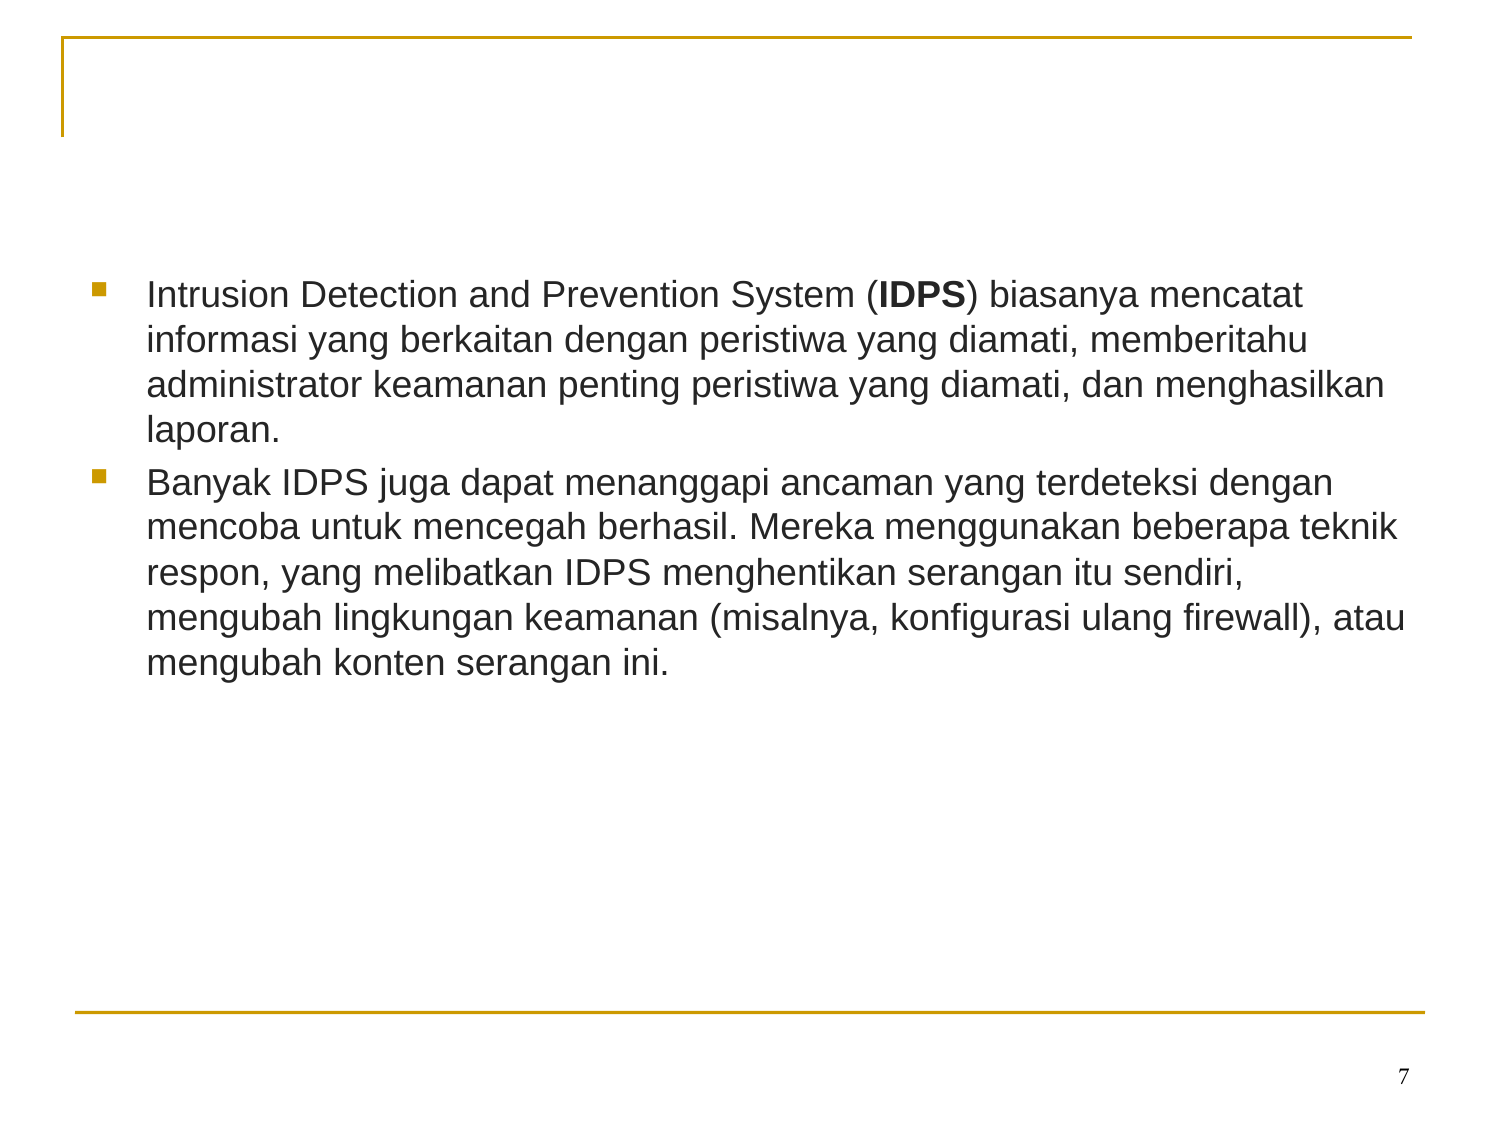

#
Intrusion Detection and Prevention System (IDPS) biasanya mencatat informasi yang berkaitan dengan peristiwa yang diamati, memberitahu administrator keamanan penting peristiwa yang diamati, dan menghasilkan laporan.
Banyak IDPS juga dapat menanggapi ancaman yang terdeteksi dengan mencoba untuk mencegah berhasil. Mereka menggunakan beberapa teknik respon, yang melibatkan IDPS menghentikan serangan itu sendiri, mengubah lingkungan keamanan (misalnya, konfigurasi ulang firewall), atau mengubah konten serangan ini.
7